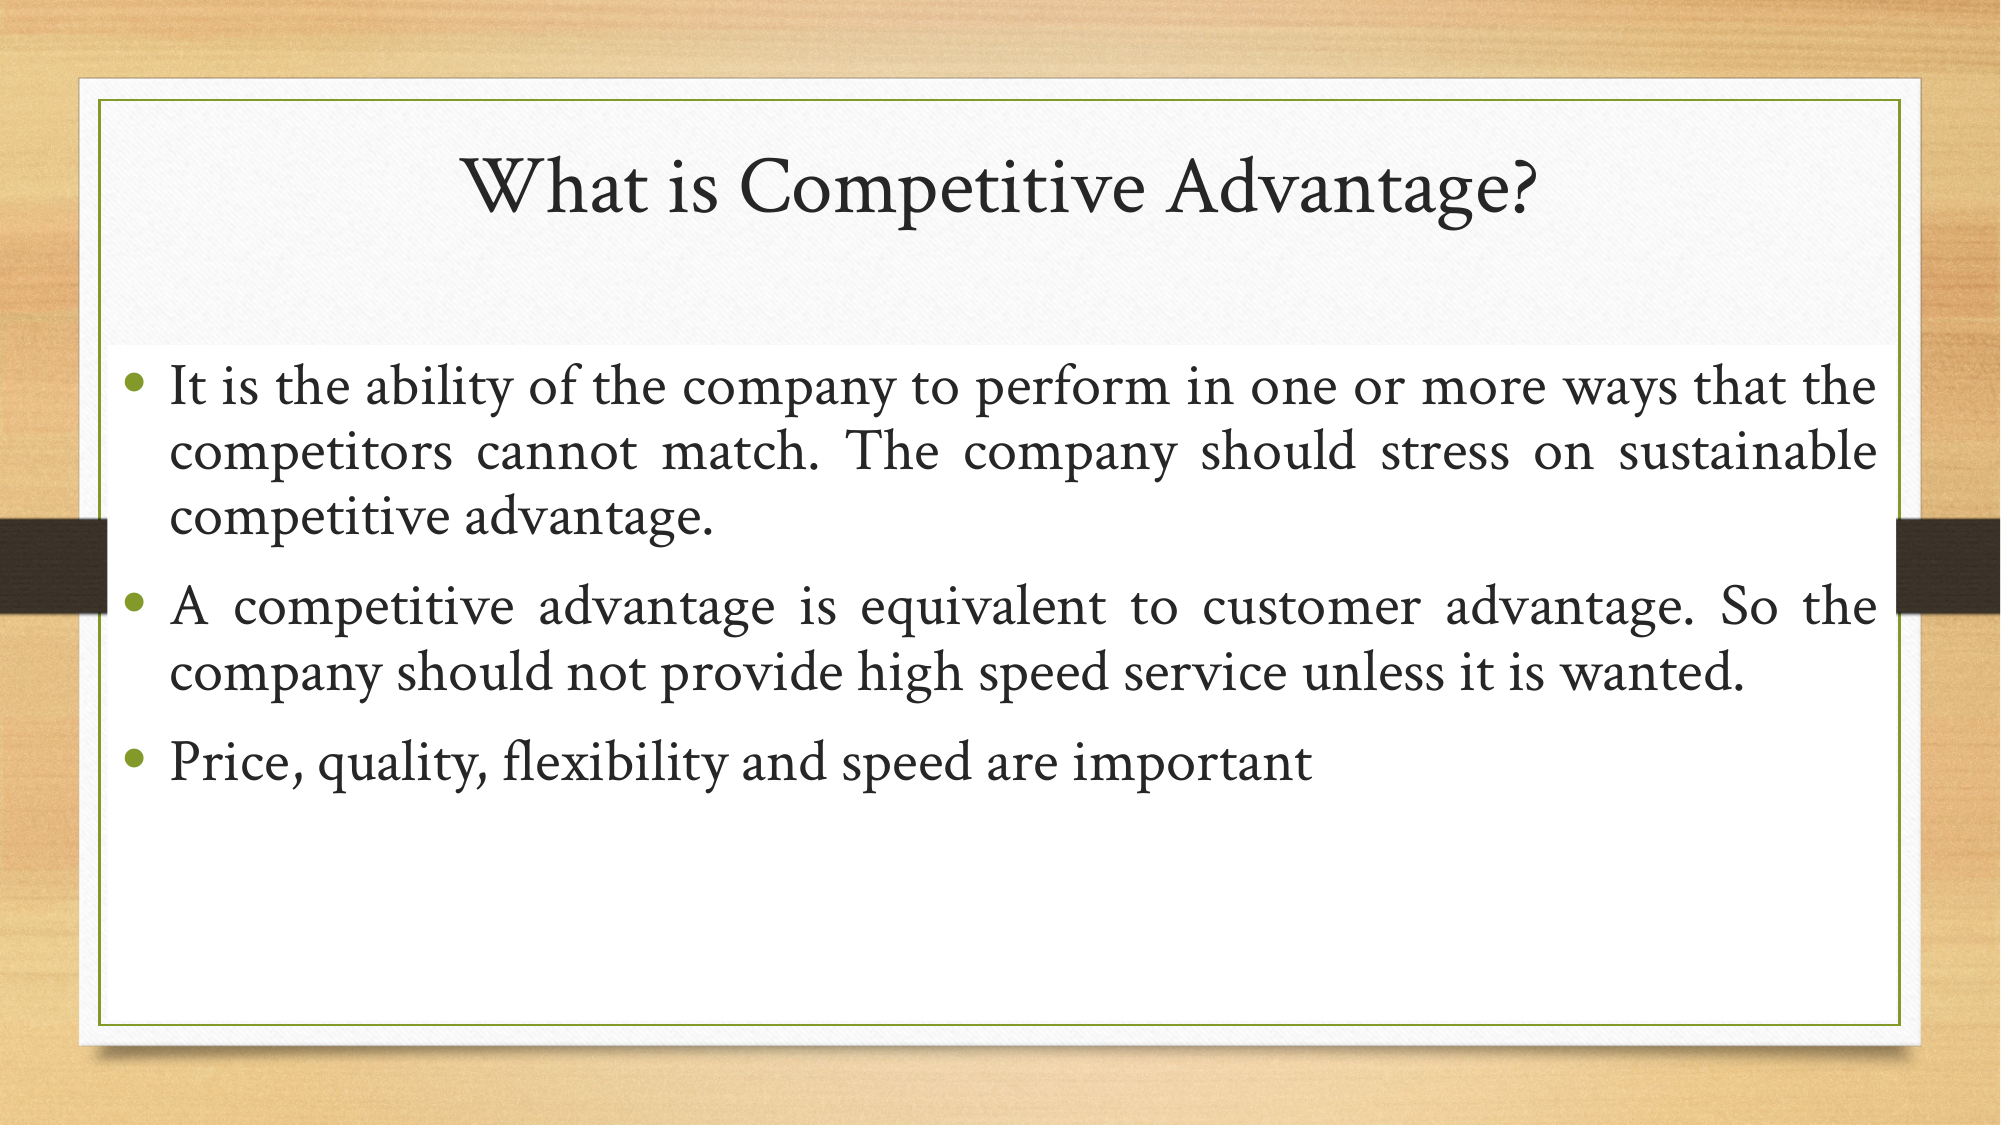

# What is Competitive Advantage?
It is the ability of the company to perform in one or more ways that the competitors cannot match. The company should stress on sustainable competitive advantage.
A competitive advantage is equivalent to customer advantage. So the company should not provide high speed service unless it is wanted.
Price, quality, flexibility and speed are important